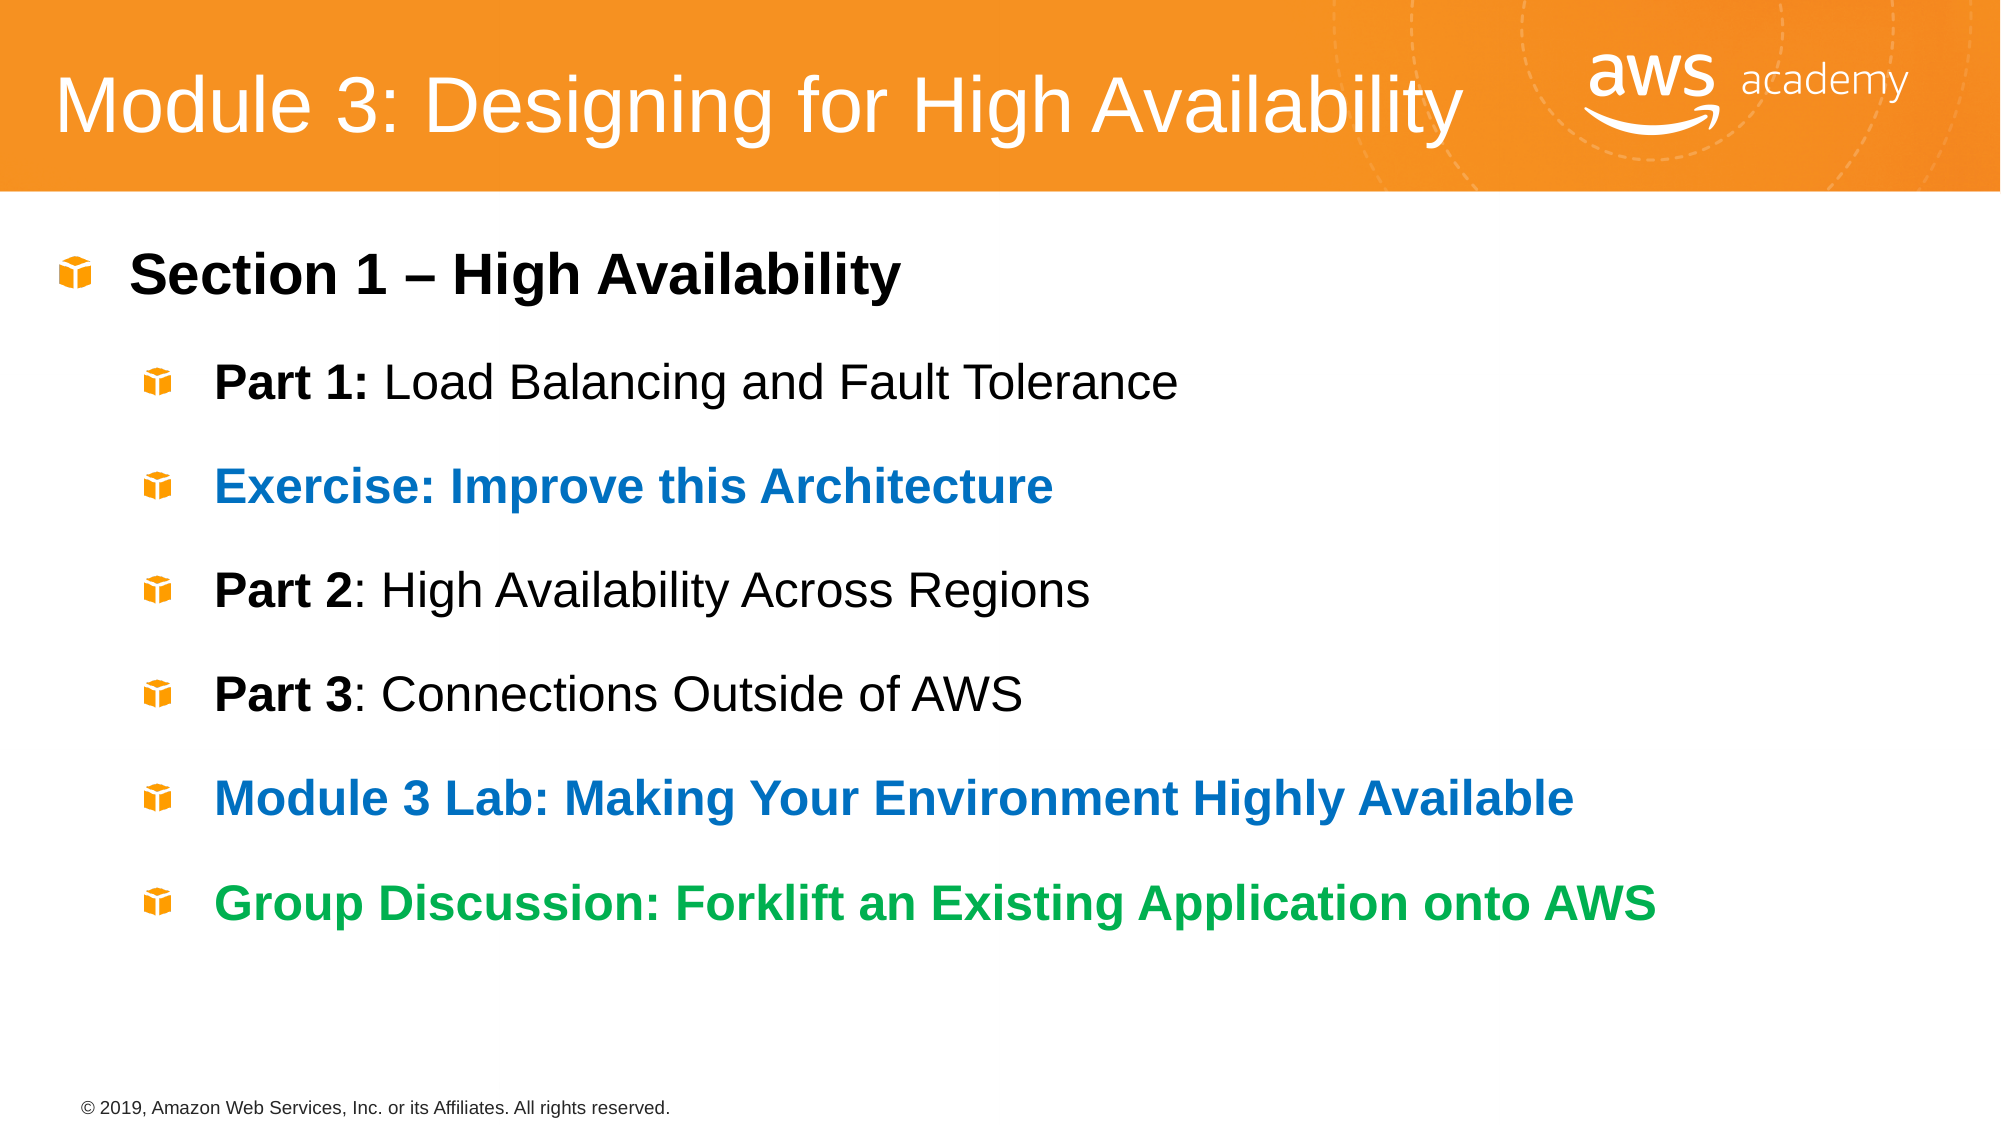

# Module 3: Designing for High Availability
Section 1 – High Availability
Part 1: Load Balancing and Fault Tolerance
Exercise: Improve this Architecture
Part 2: High Availability Across Regions
Part 3: Connections Outside of AWS
Module 3 Lab: Making Your Environment Highly Available
Group Discussion: Forklift an Existing Application onto AWS